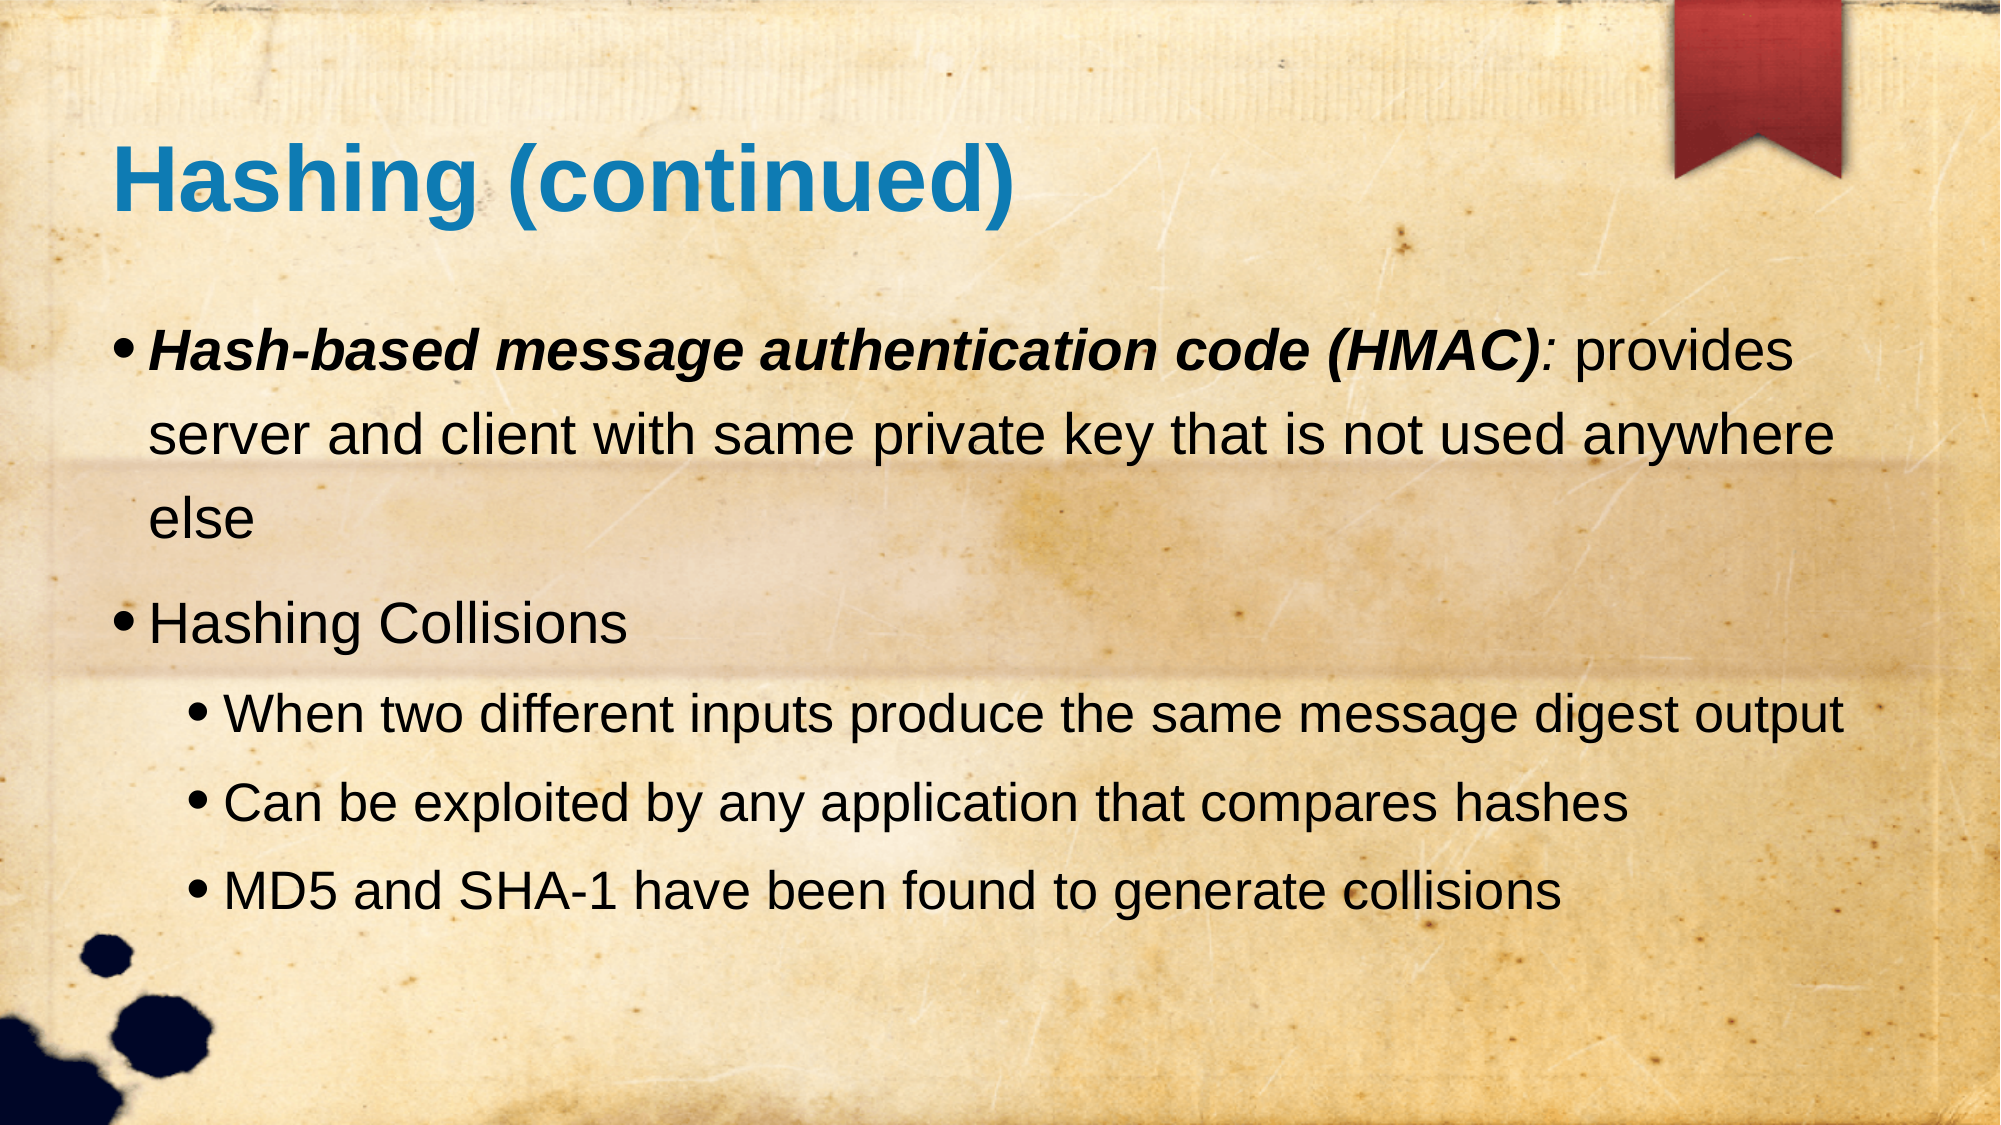

Hashing (continued)
Hash-based message authentication code (HMAC): provides server and client with same private key that is not used anywhere else
Hashing Collisions
When two different inputs produce the same message digest output
Can be exploited by any application that compares hashes
MD5 and SHA-1 have been found to generate collisions